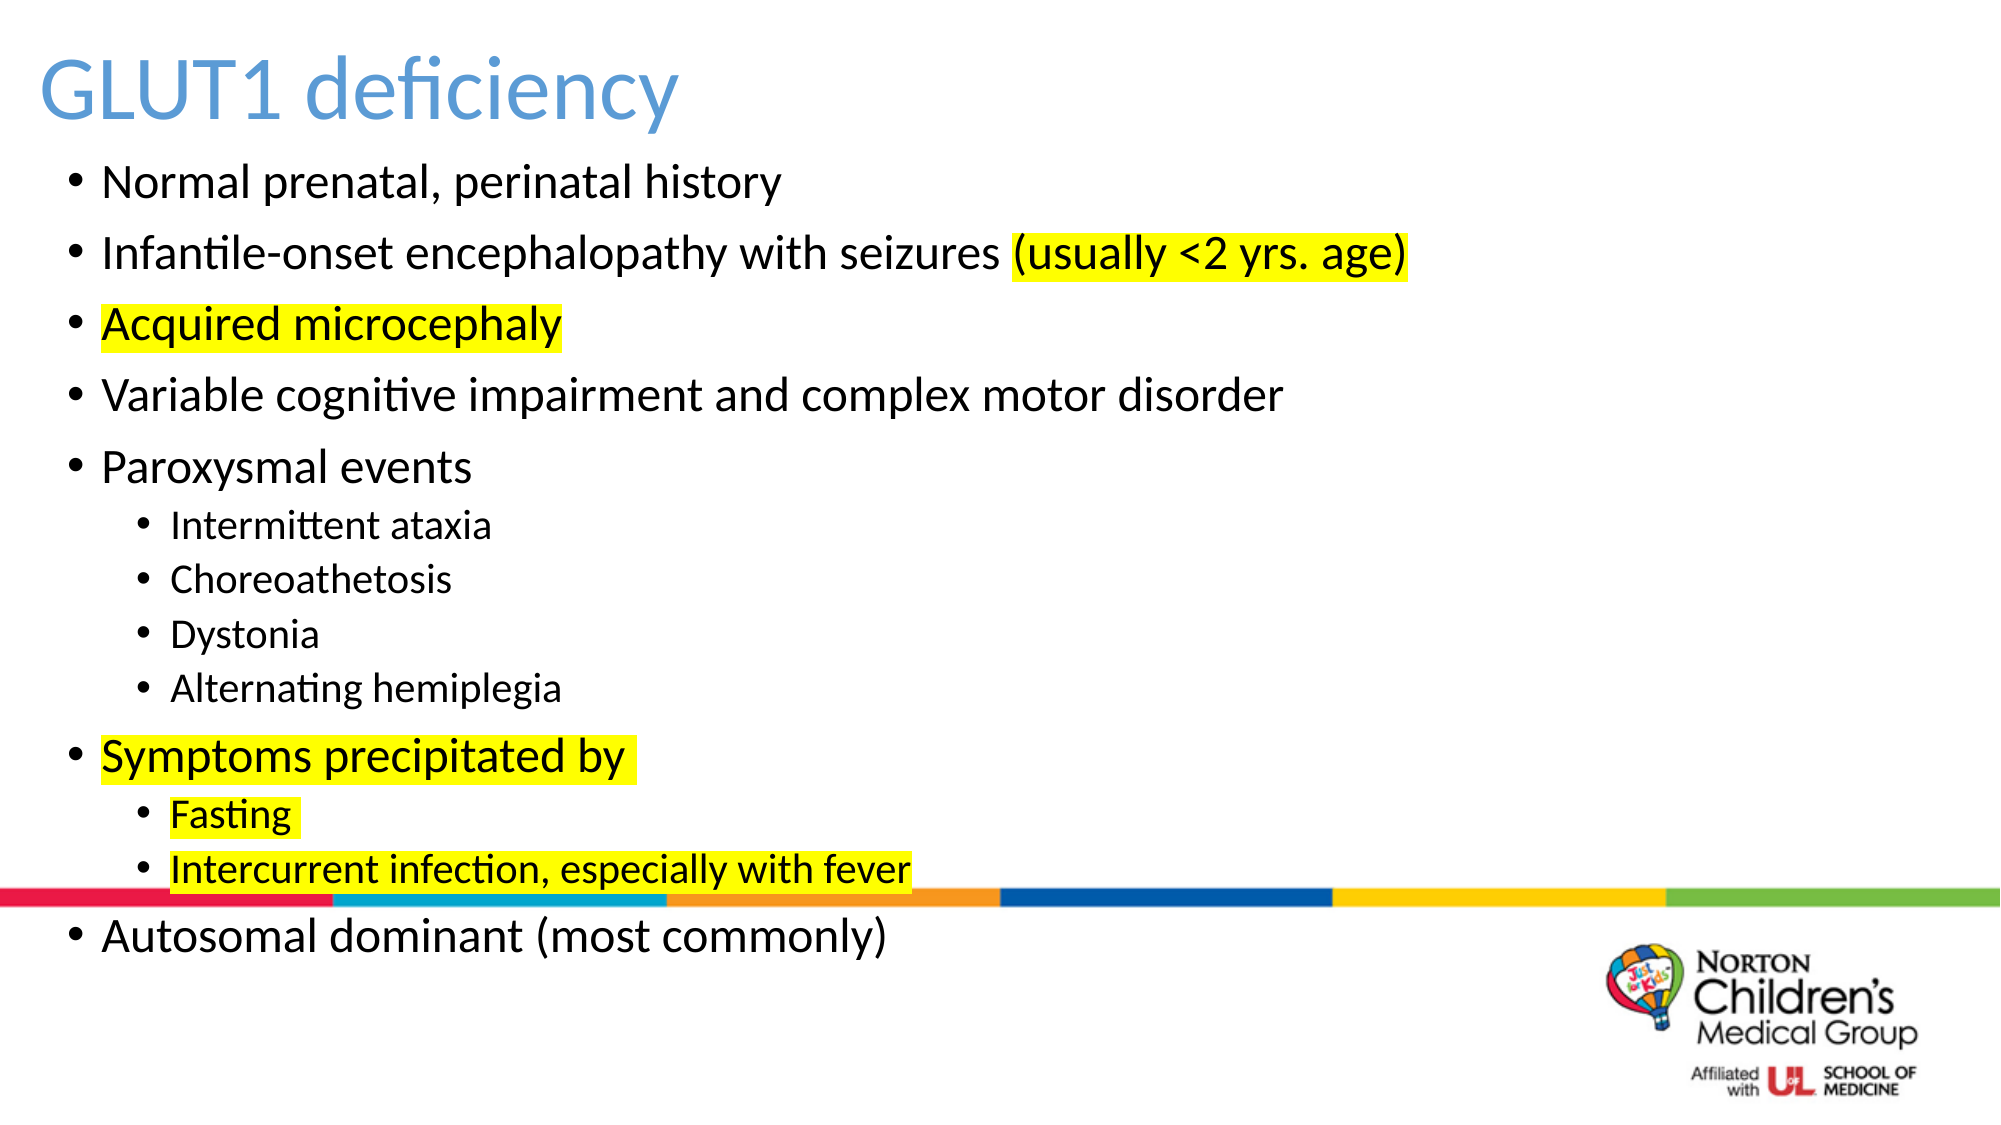

# GLUT1 deficiency
Normal prenatal, perinatal history
Infantile-onset encephalopathy with seizures (usually <2 yrs. age)
Acquired microcephaly
Variable cognitive impairment and complex motor disorder
Paroxysmal events
Intermittent ataxia
Choreoathetosis
Dystonia
Alternating hemiplegia
Symptoms precipitated by
Fasting
Intercurrent infection, especially with fever
Autosomal dominant (most commonly)